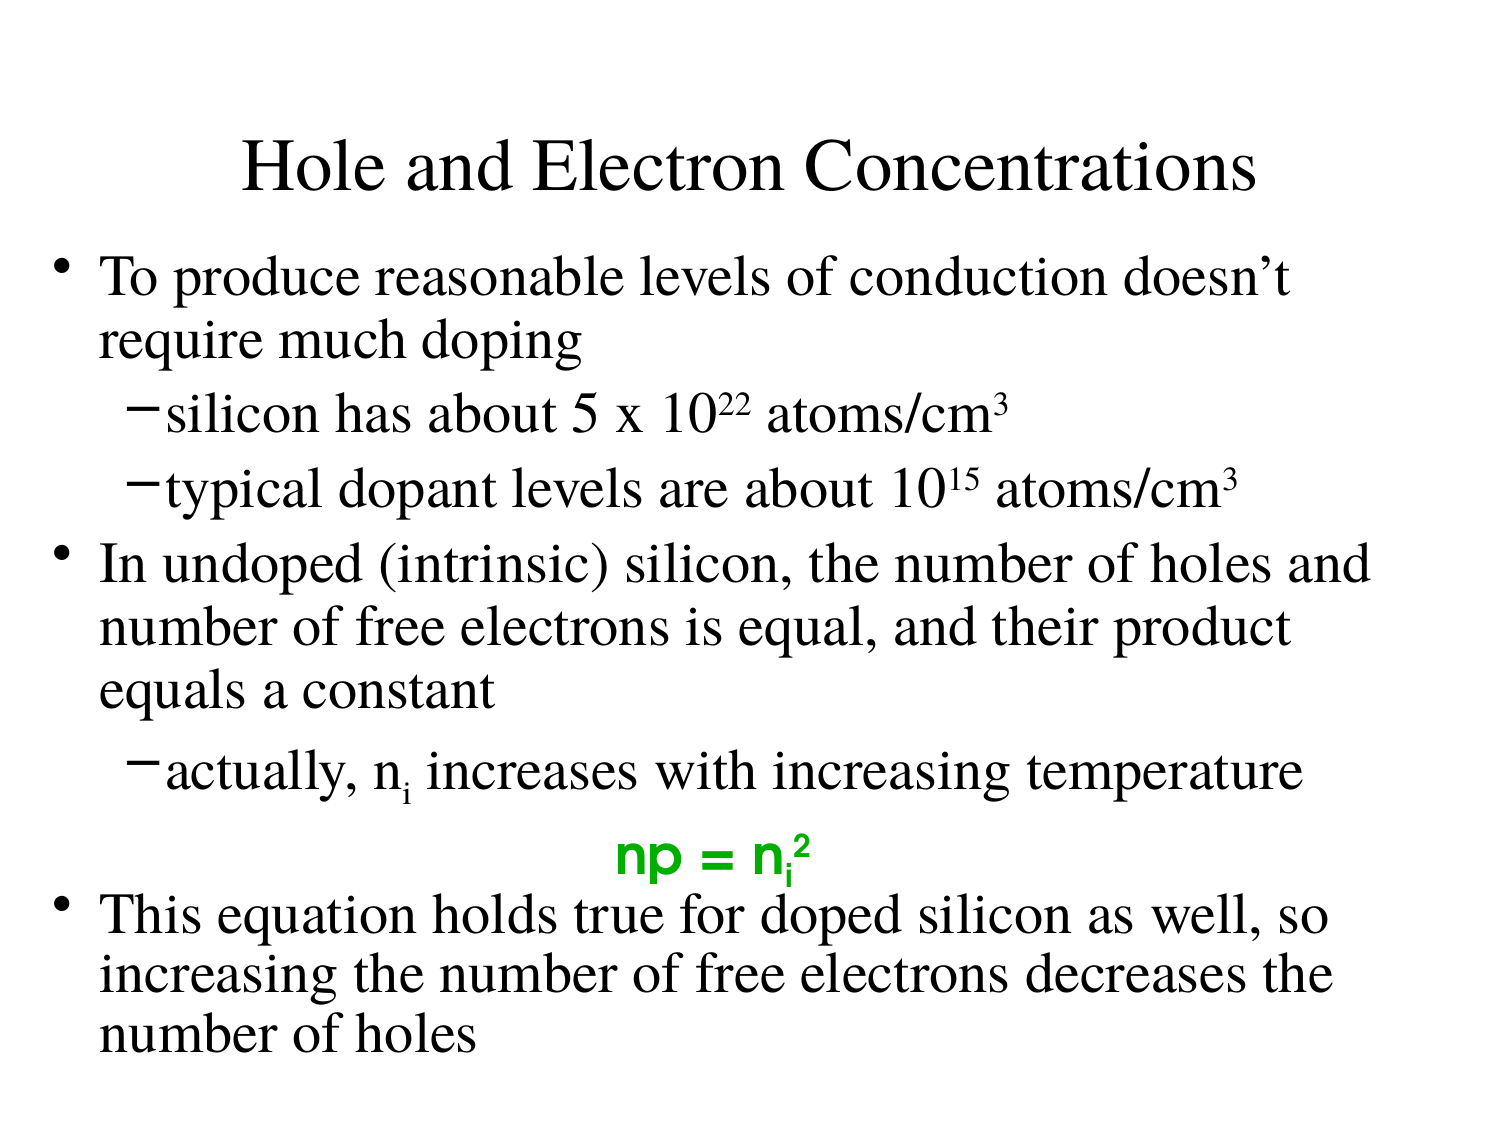

# Hole and Electron Concentrations
To produce reasonable levels of conduction doesn’t require much doping
silicon has about 5 x 1022 atoms/cm3
typical dopant levels are about 1015 atoms/cm3
In undoped (intrinsic) silicon, the number of holes and number of free electrons is equal, and their product equals a constant
actually, ni increases with increasing temperature
This equation holds true for doped silicon as well, so increasing the number of free electrons decreases the number of holes
np = ni2